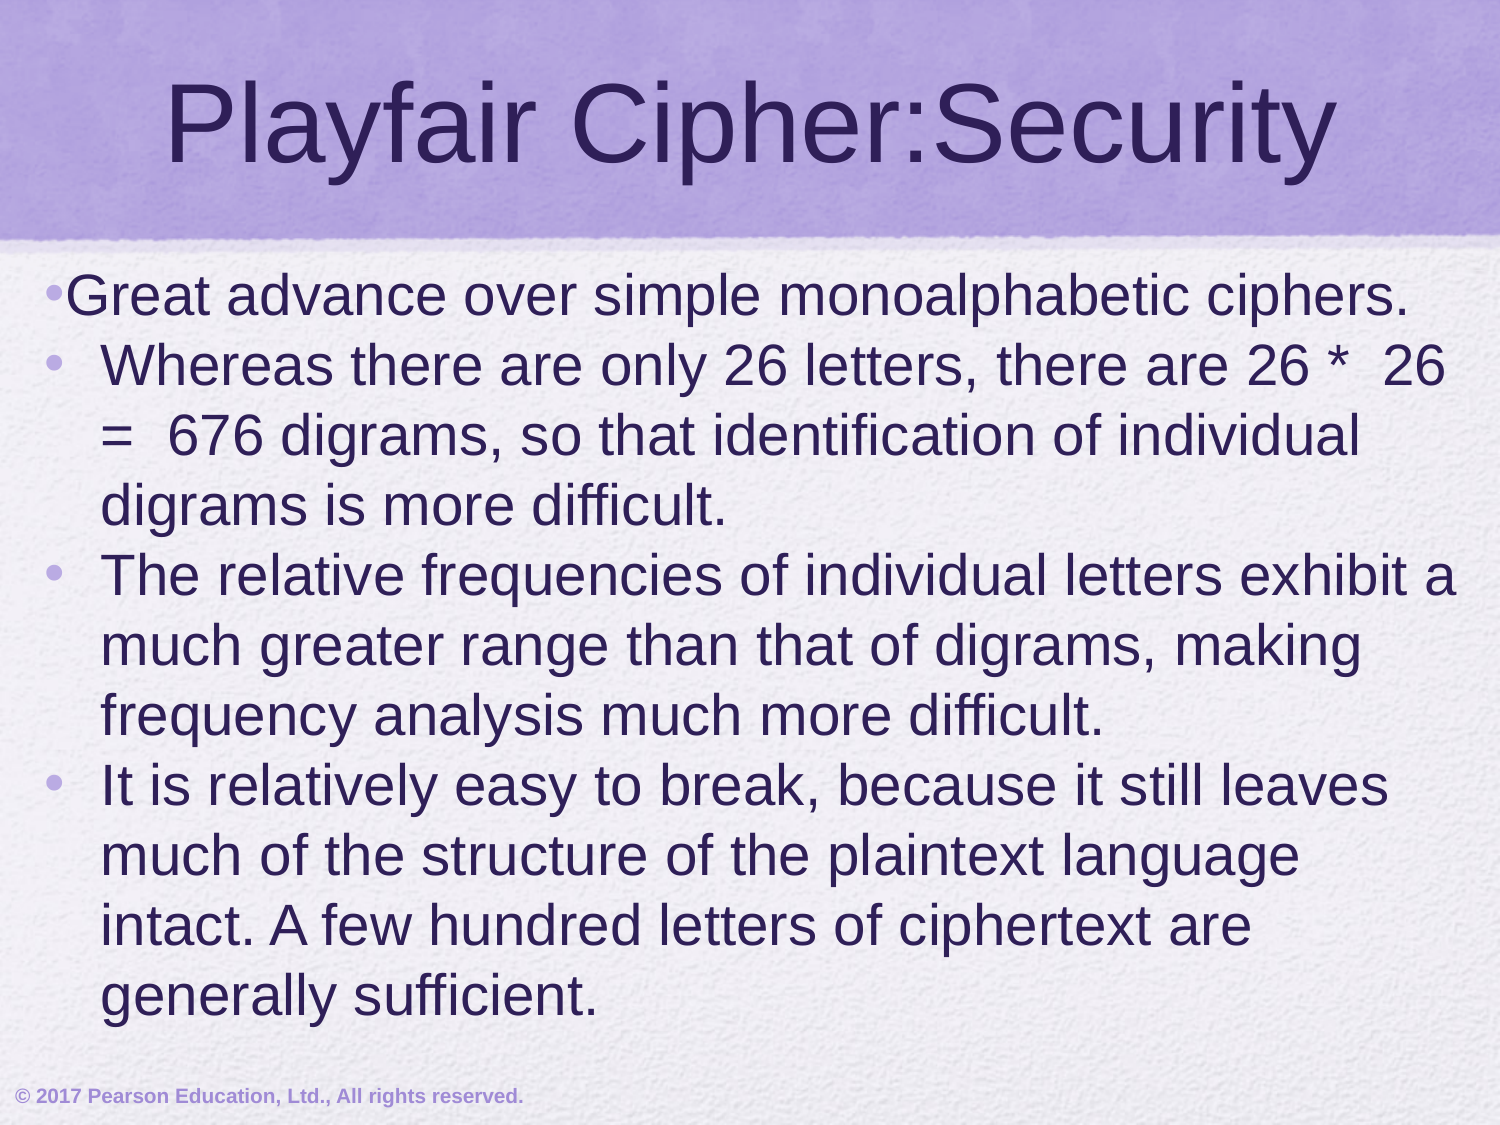

# Playfair Cipher:Security
Great advance over simple monoalphabetic ciphers.
Whereas there are only 26 letters, there are 26 *  26 =  676 digrams, so that identification of individual digrams is more difficult.
The relative frequencies of individual letters exhibit a much greater range than that of digrams, making frequency analysis much more difficult.
It is relatively easy to break, because it still leaves much of the structure of the plaintext language intact. A few hundred letters of ciphertext are generally sufficient.

© 2017 Pearson Education, Ltd., All rights reserved.